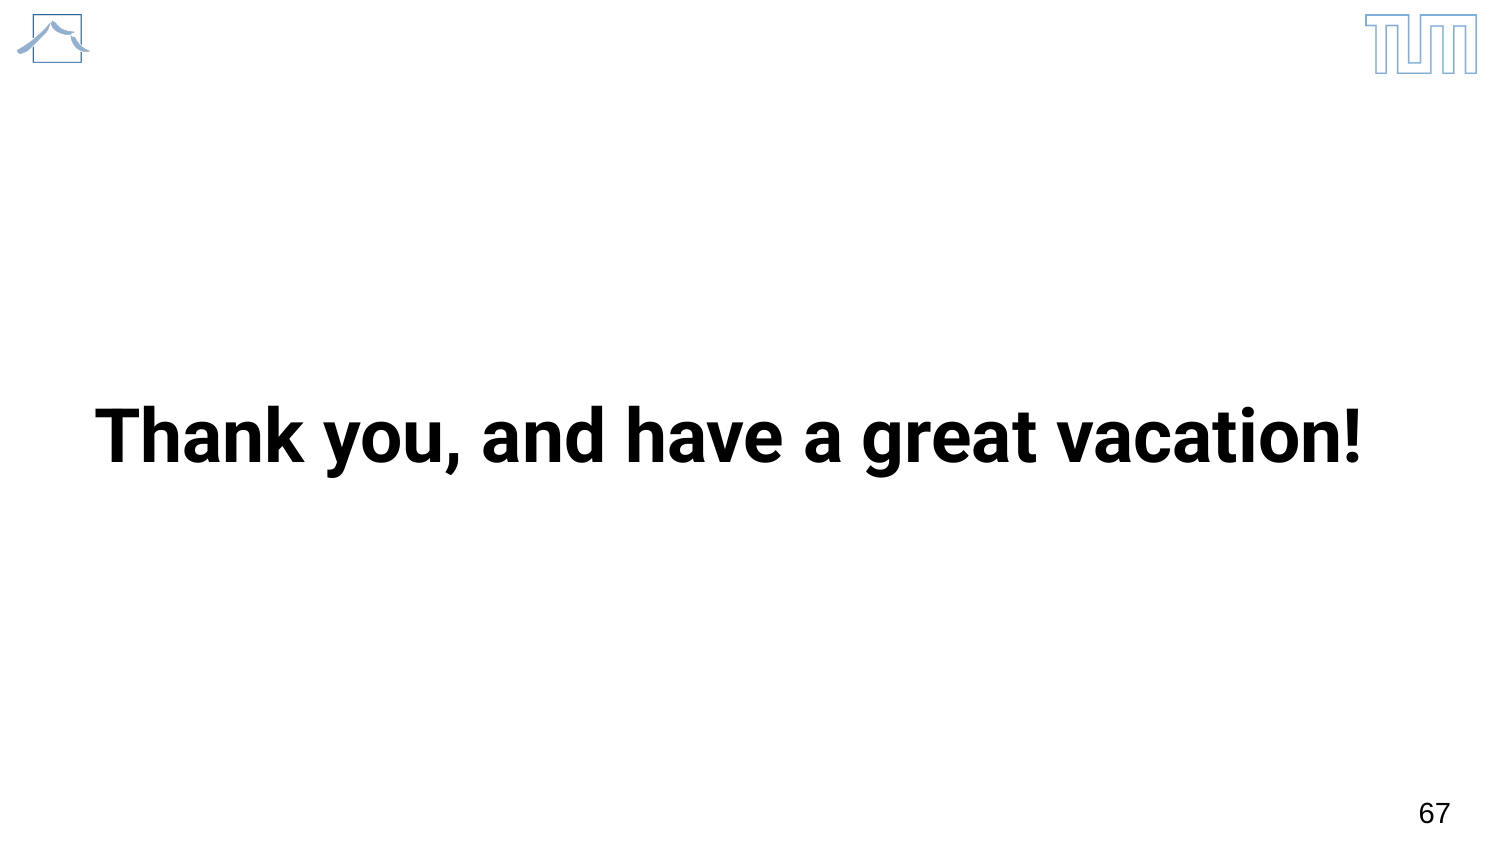

# Thank you, and have a great vacation!
67